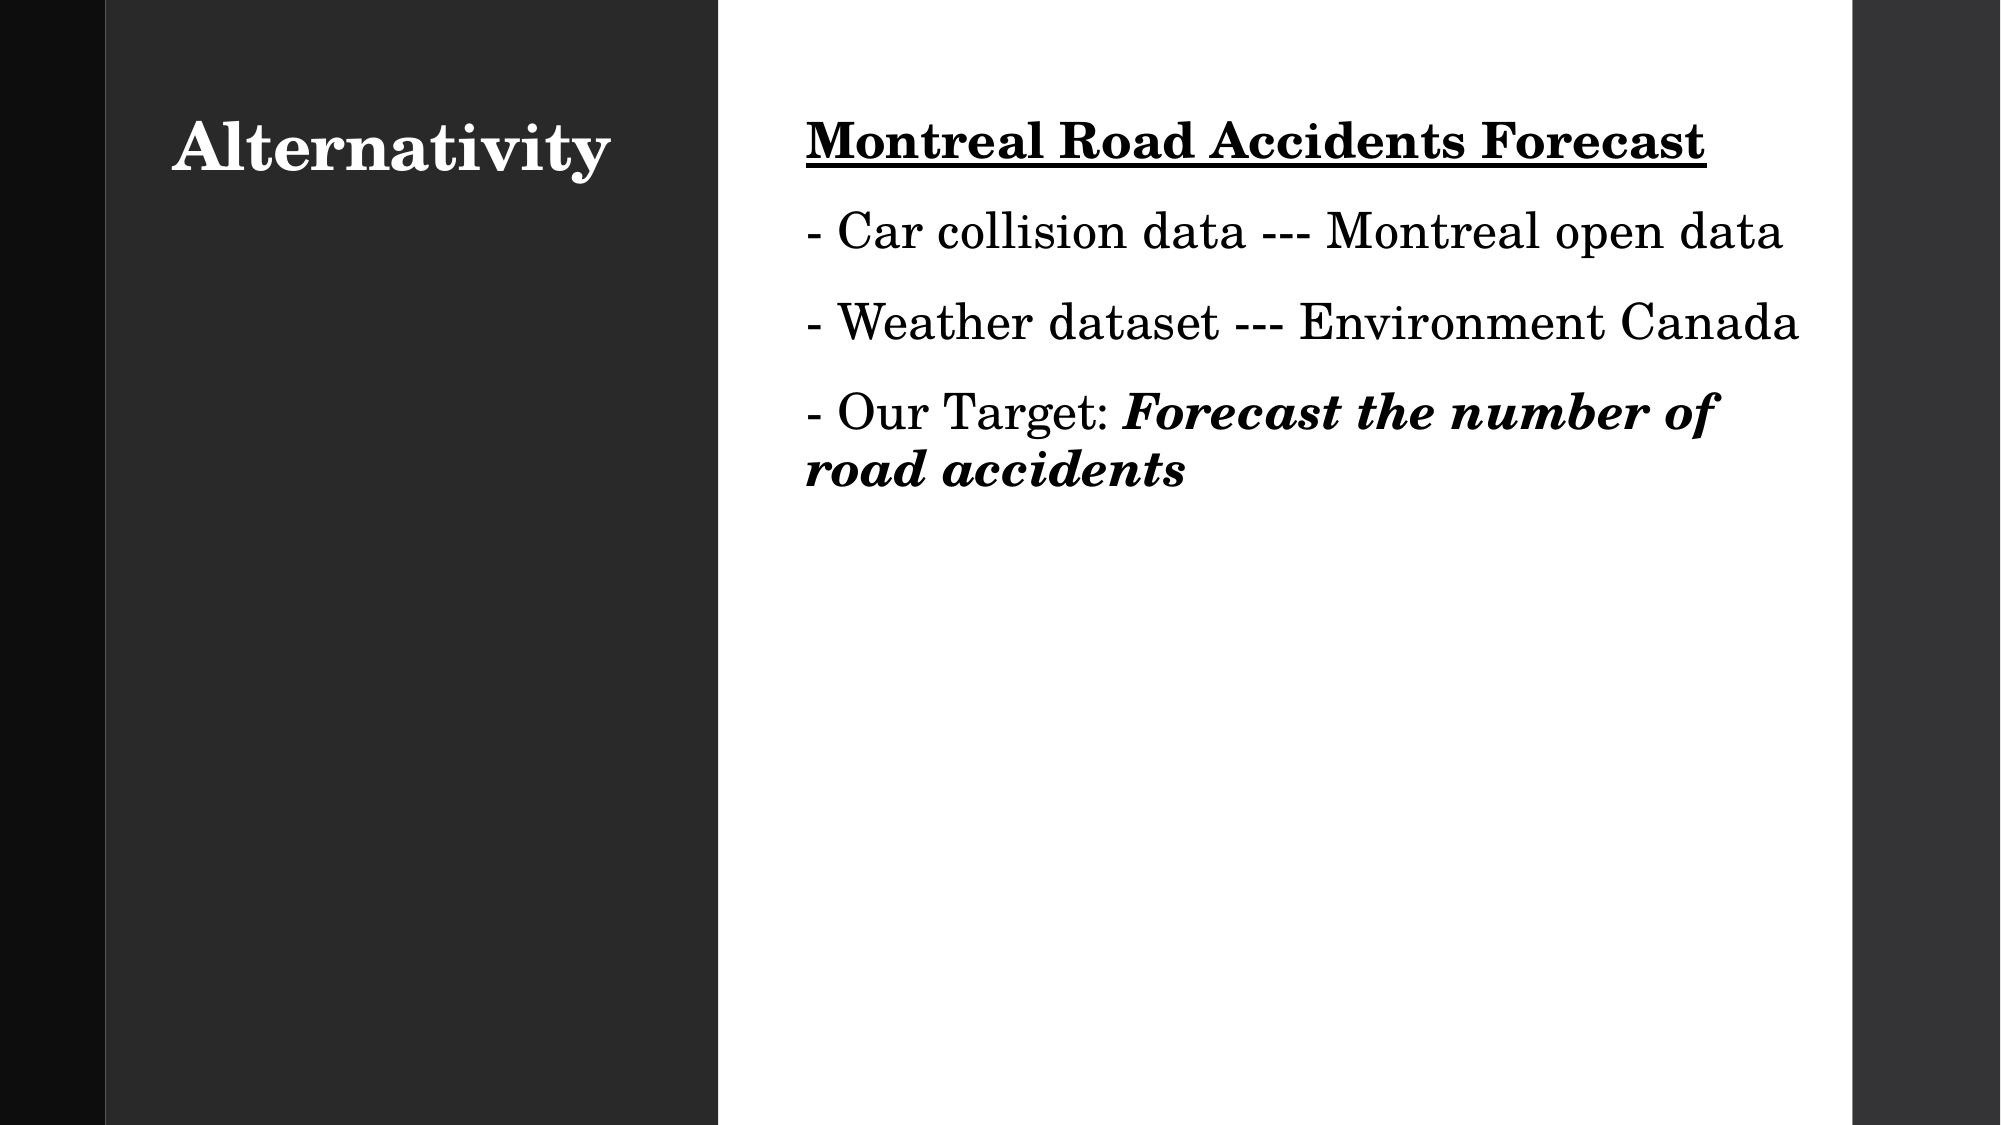

# Alternativity
Montreal Road Accidents Forecast
- Car collision data --- Montreal open data
- Weather dataset --- Environment Canada
- Our Target: Forecast the number of road accidents